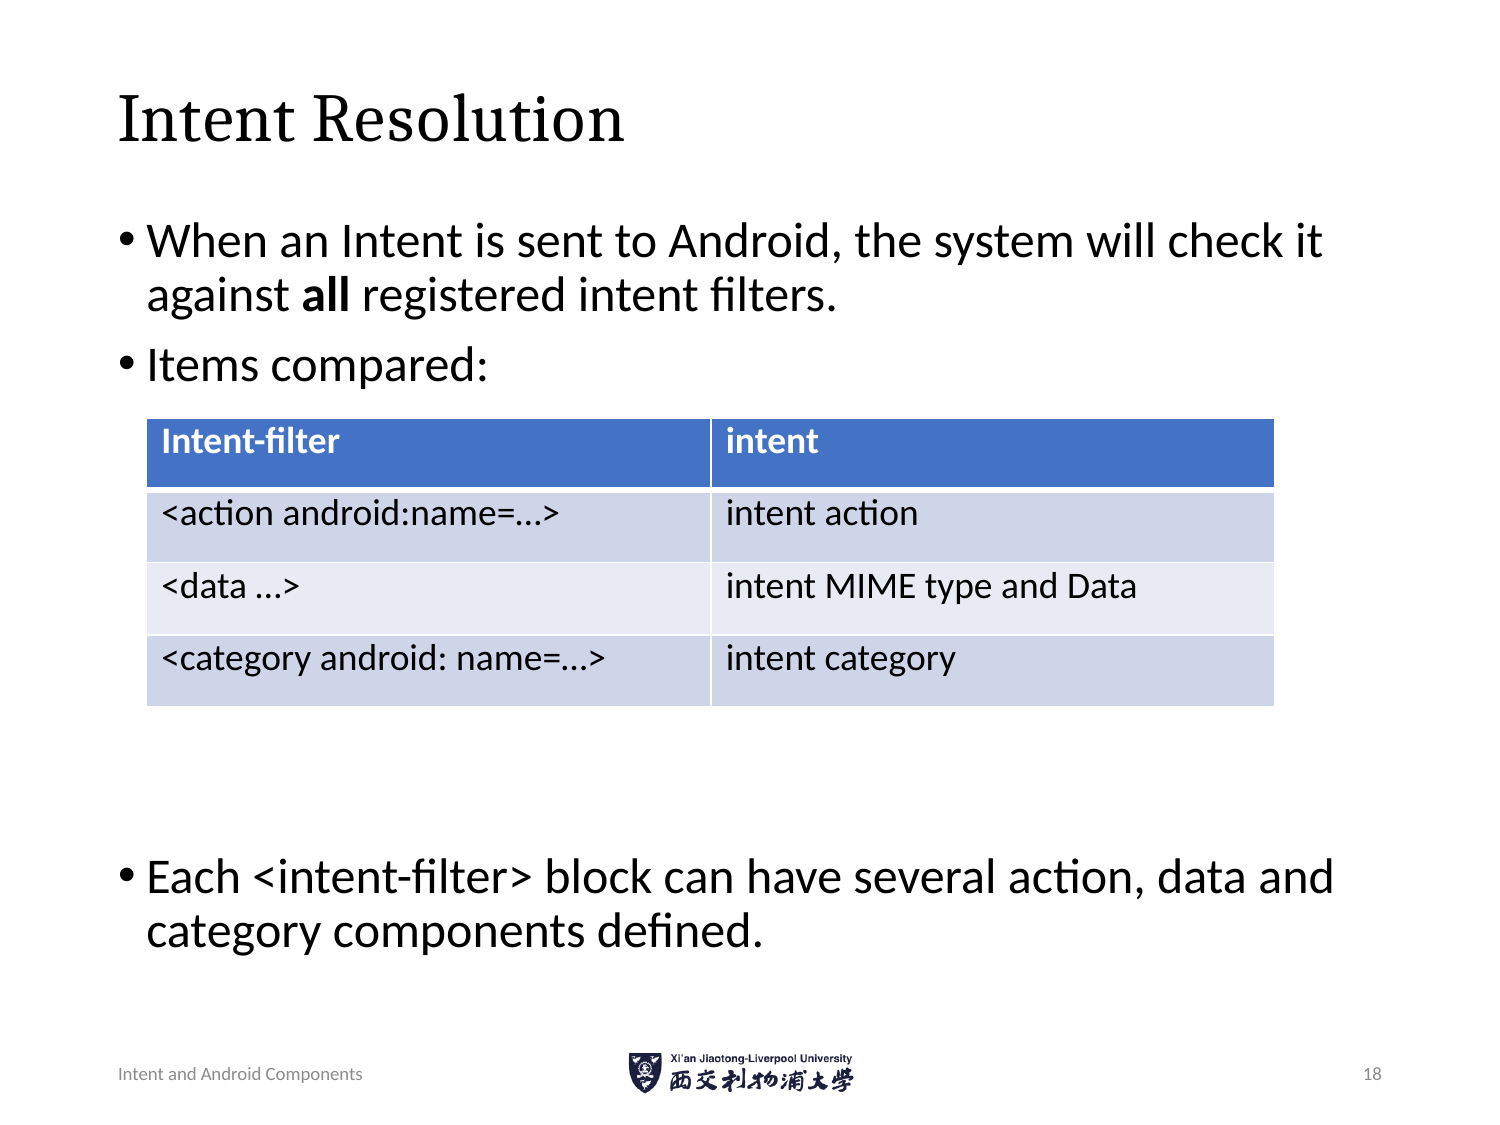

# Intent Resolution
When an Intent is sent to Android, the system will check it against all registered intent filters.
Items compared:

Each <intent-filter> block can have several action, data and category components defined.

| Intent-filter | intent |
| --- | --- |
| <action android:name=…> | intent action |
| <data …> | intent MIME type and Data |
| <category android: name=…> | intent category |
Intent and Android Components
18